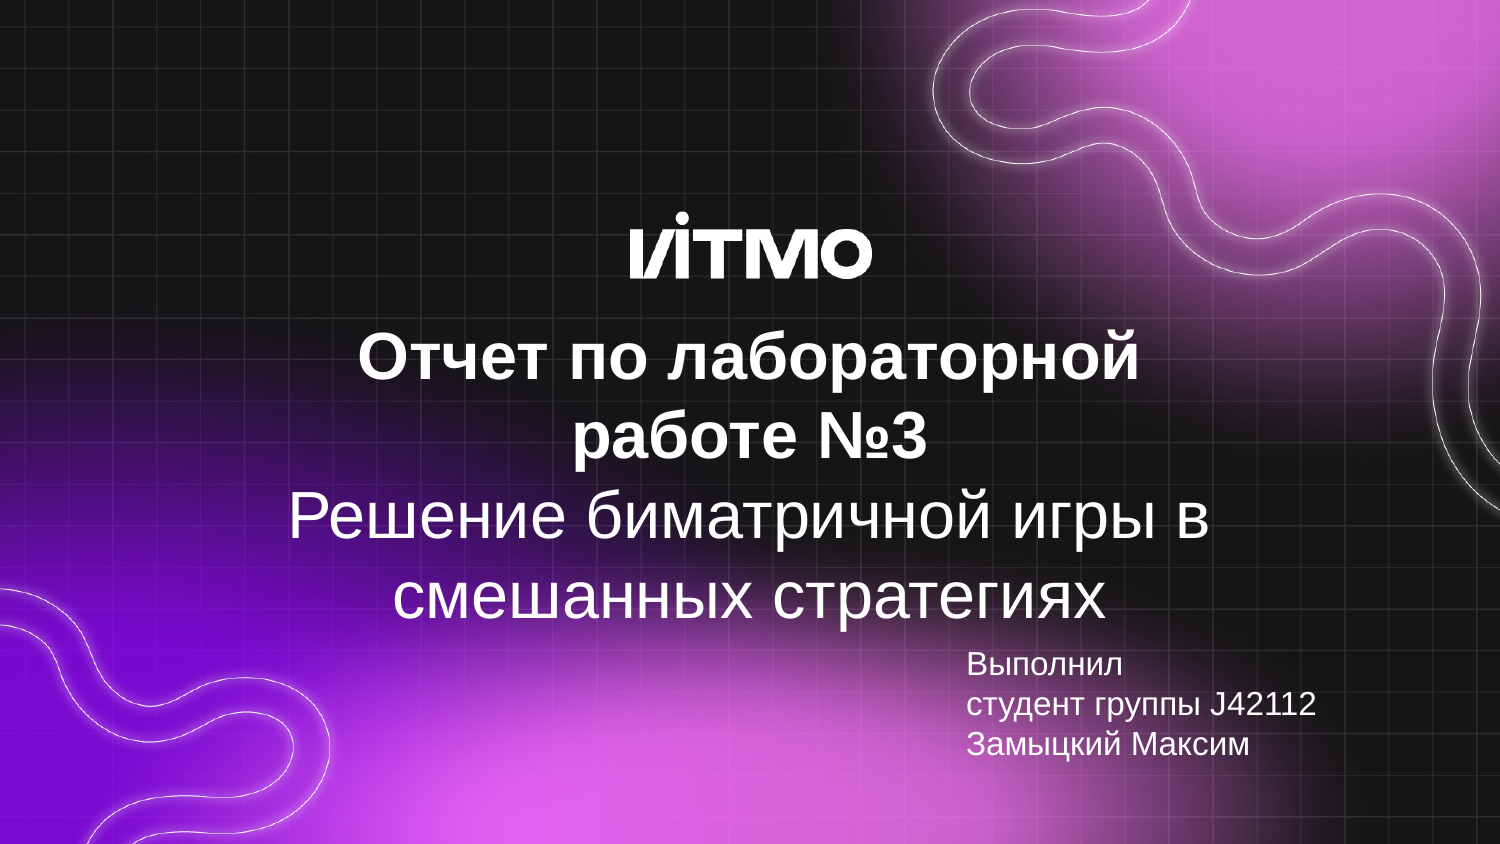

# Отчет по лабораторной работе №3 Решение биматричной игры в смешанных стратегиях
Выполнил
студент группы J42112
Замыцкий Максим